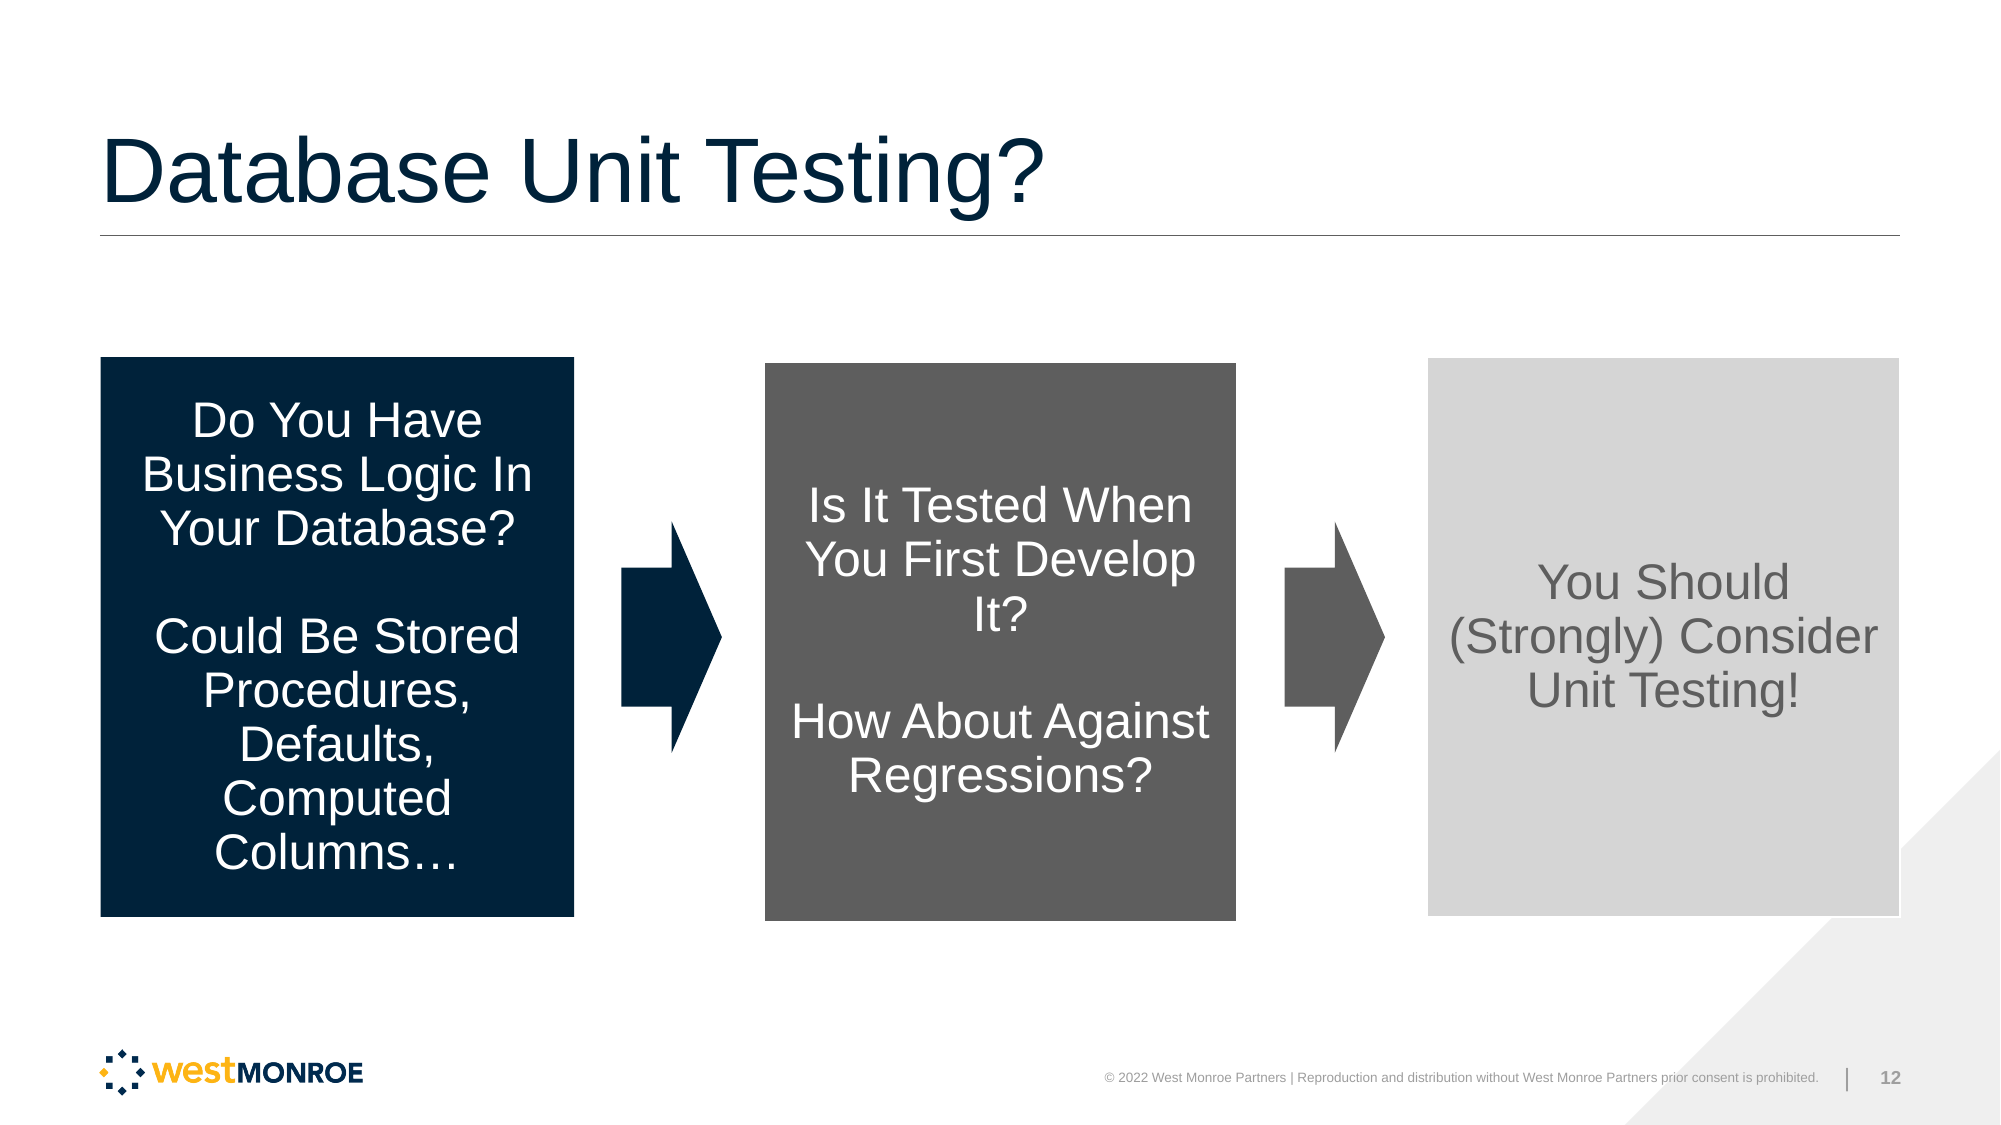

# Database Unit Testing?
Do You Have Business Logic In Your Database?
Could Be Stored Procedures, Defaults, Computed Columns…
You Should (Strongly) Consider Unit Testing!
Is It Tested When You First Develop It?
How About Against Regressions?

© 2022 West Monroe Partners | Reproduction and distribution without West Monroe Partners prior consent is prohibited.
|
12